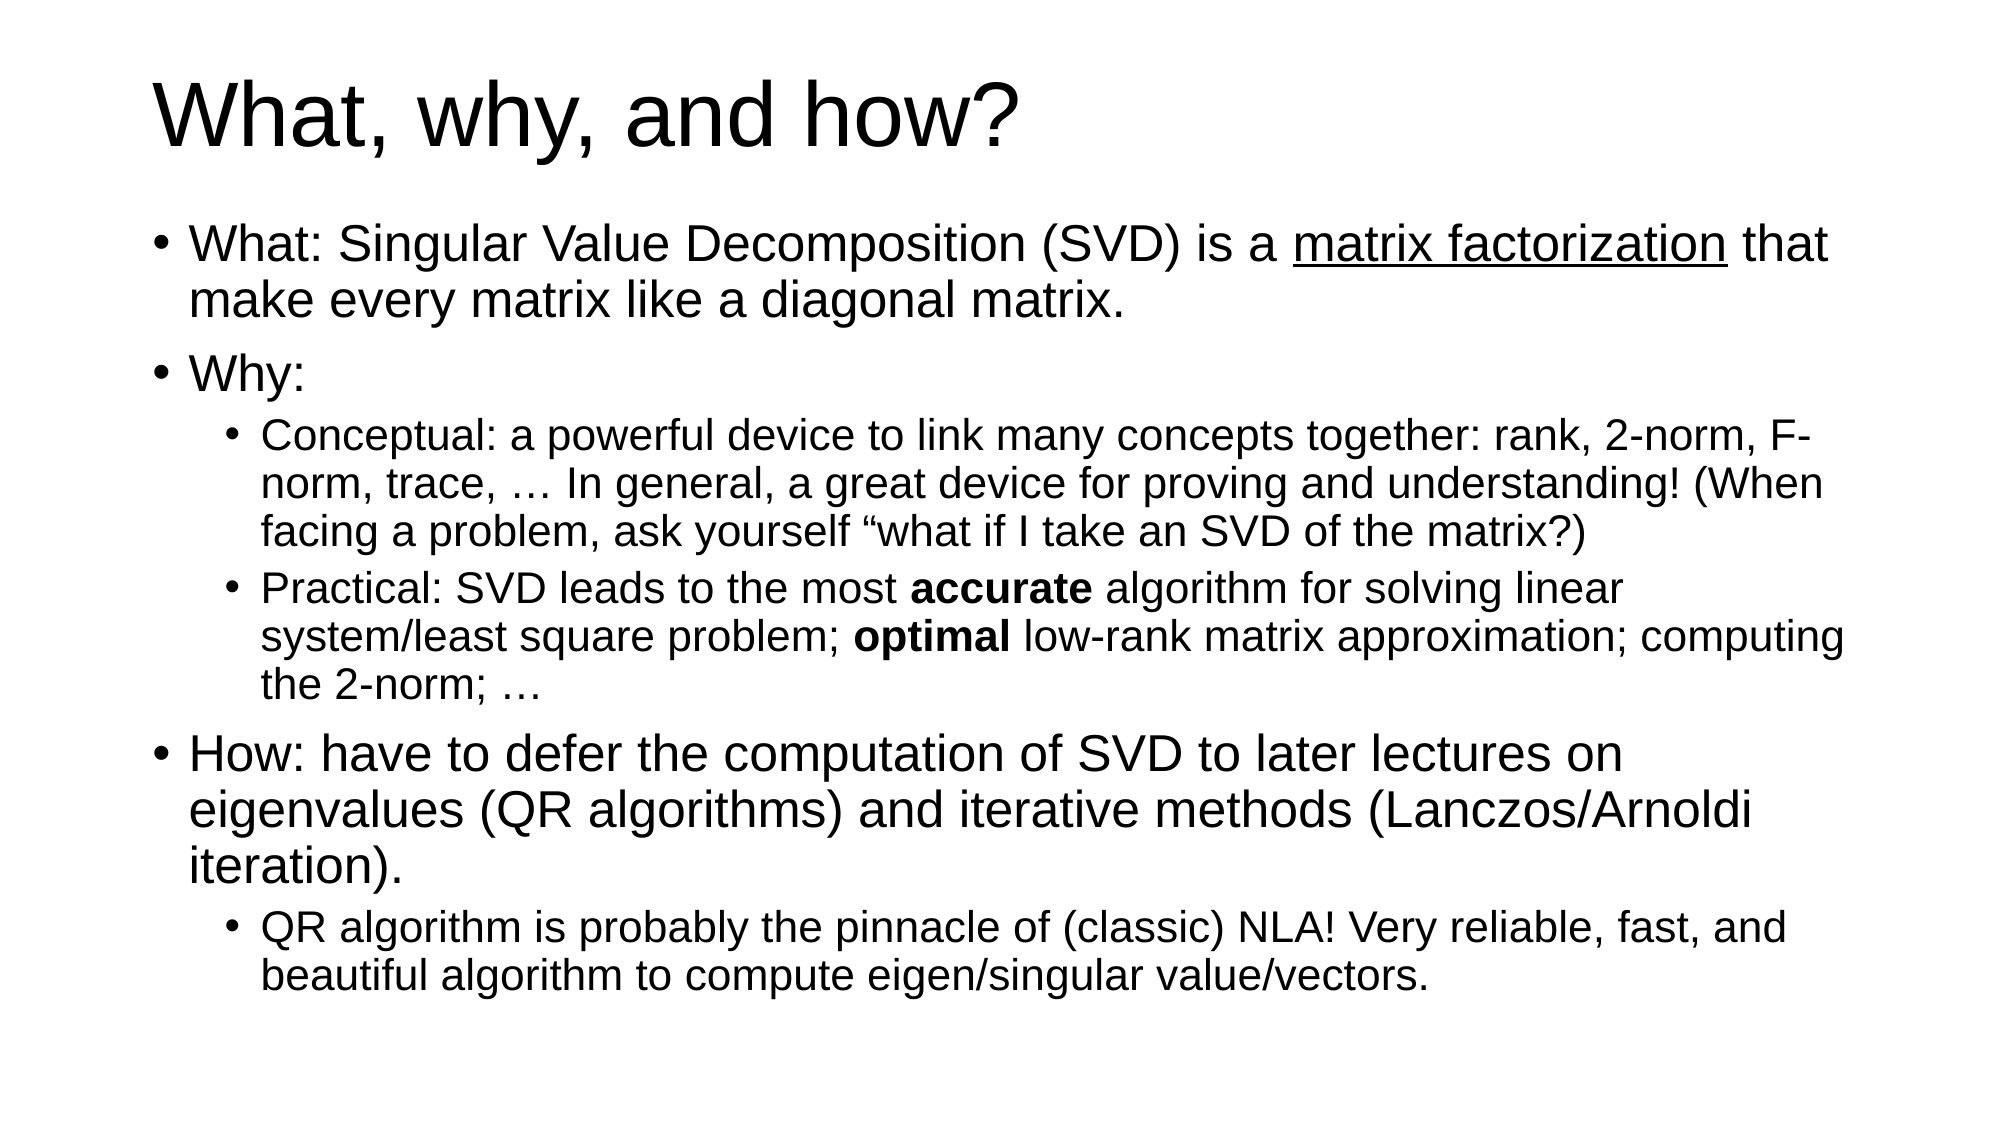

# What, why, and how?
What: Singular Value Decomposition (SVD) is a matrix factorization that make every matrix like a diagonal matrix.
Why:
Conceptual: a powerful device to link many concepts together: rank, 2-norm, F-norm, trace, … In general, a great device for proving and understanding! (When facing a problem, ask yourself “what if I take an SVD of the matrix?)
Practical: SVD leads to the most accurate algorithm for solving linear system/least square problem; optimal low-rank matrix approximation; computing the 2-norm; …
How: have to defer the computation of SVD to later lectures on eigenvalues (QR algorithms) and iterative methods (Lanczos/Arnoldi iteration).
QR algorithm is probably the pinnacle of (classic) NLA! Very reliable, fast, and beautiful algorithm to compute eigen/singular value/vectors.